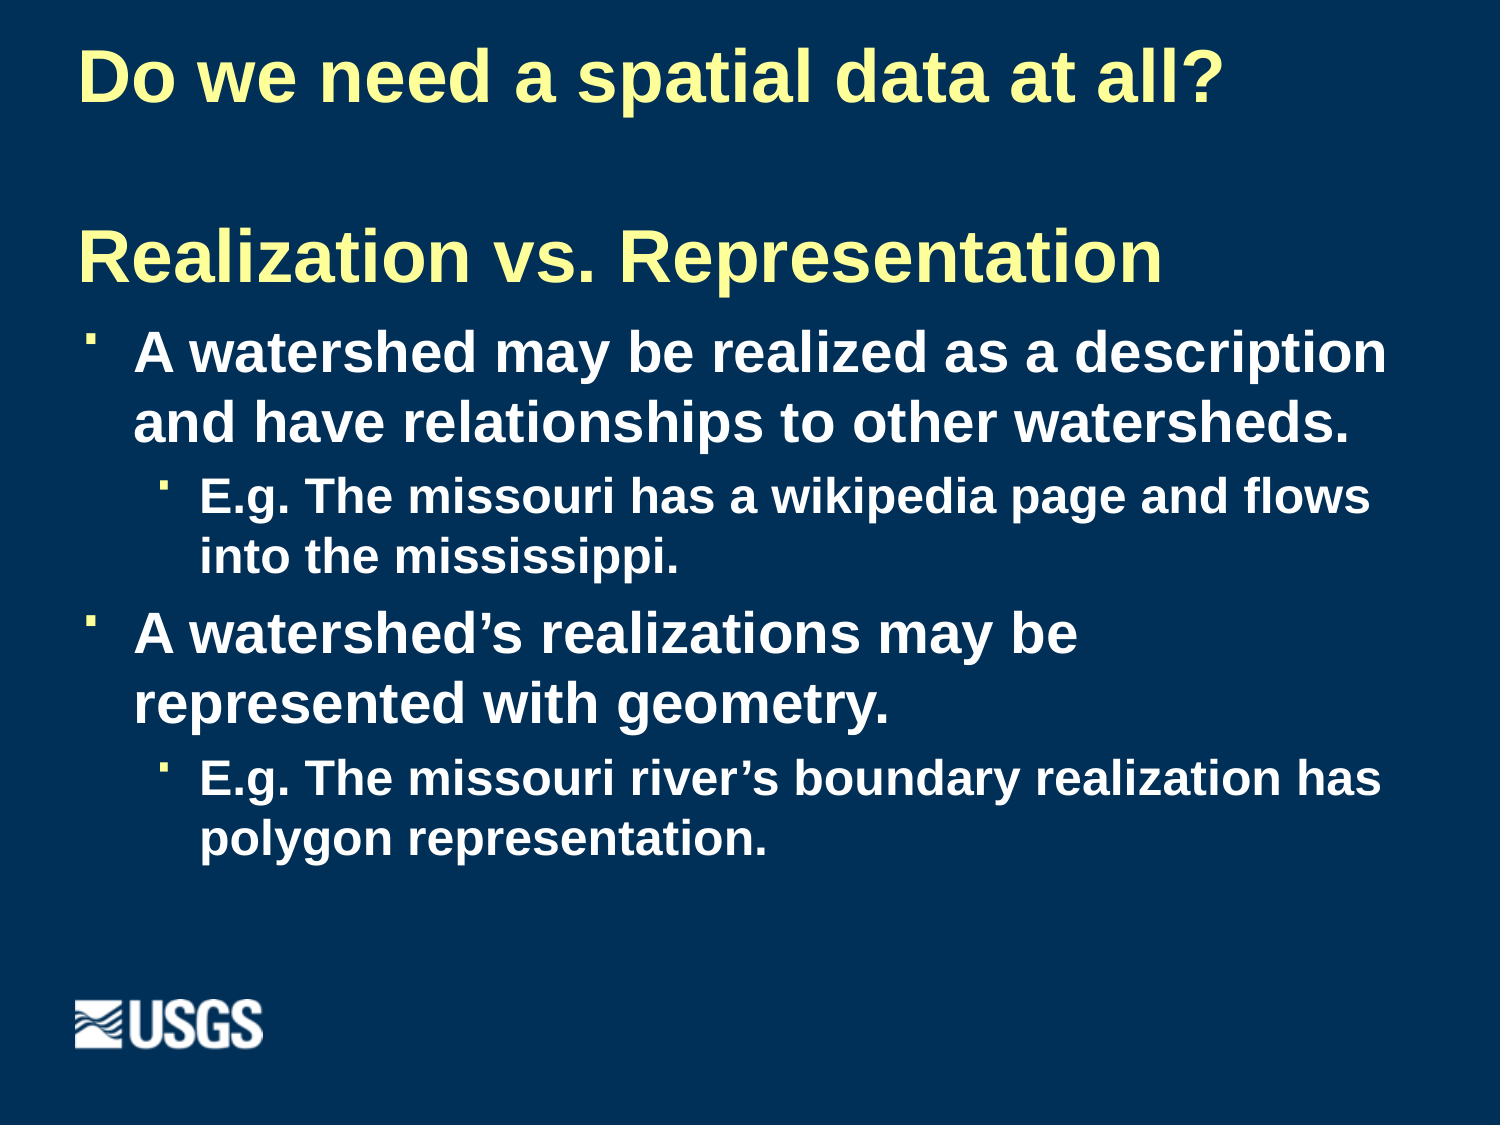

# Do we need a spatial data at all? Realization vs. Representation

A watershed may be realized as a description and have relationships to other watersheds.
E.g. The missouri has a wikipedia page and flows into the mississippi.
A watershed’s realizations may be represented with geometry.
E.g. The missouri river’s boundary realization has polygon representation.